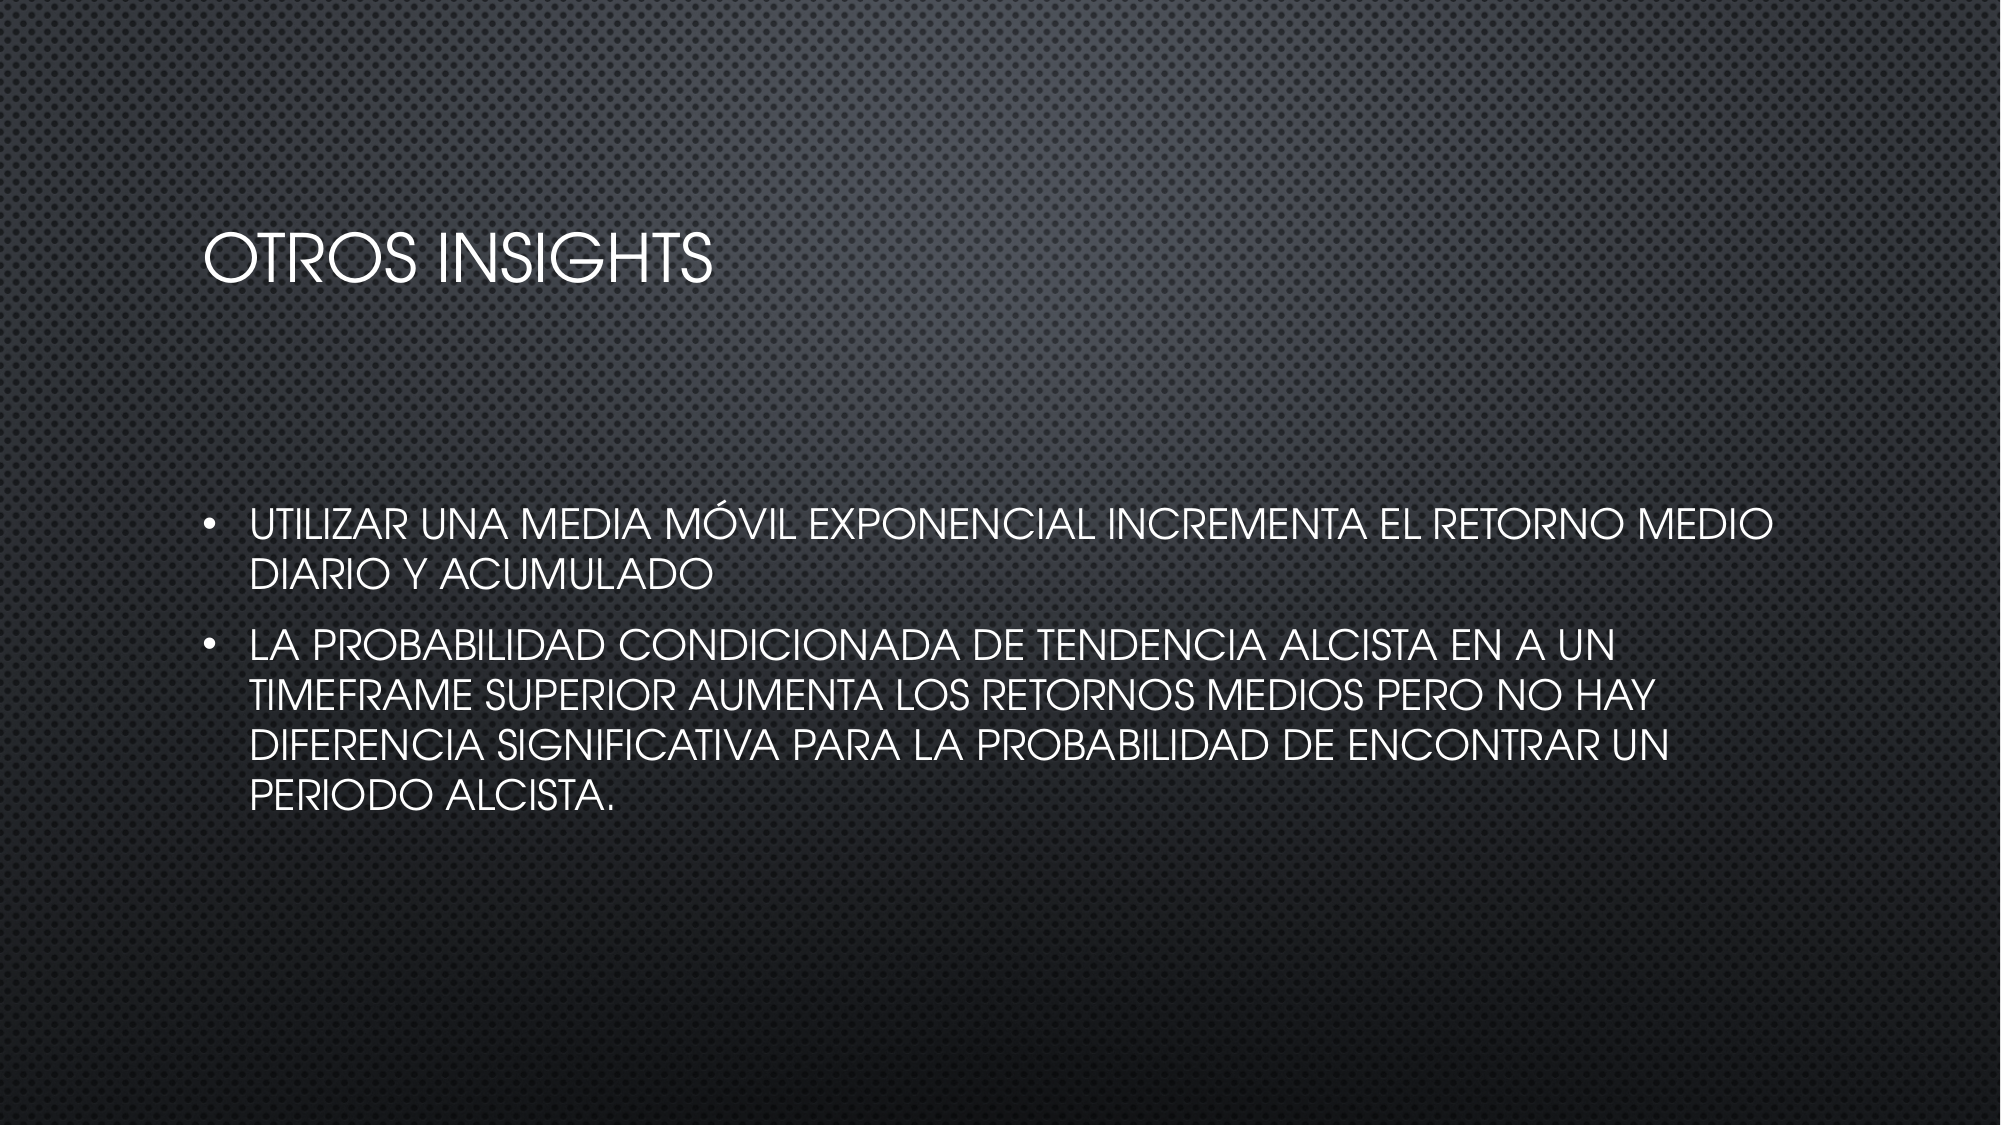

# Otros insights
Utilizar una media móvil exponencial incrementa el retorno medio diario y acumulado
La probabilidad condicionada de tendencia alcista en a un timeframe superior aumenta los retornos medios pero no hay diferencia significativa para la probabilidad de encontrar un periodo alcista.